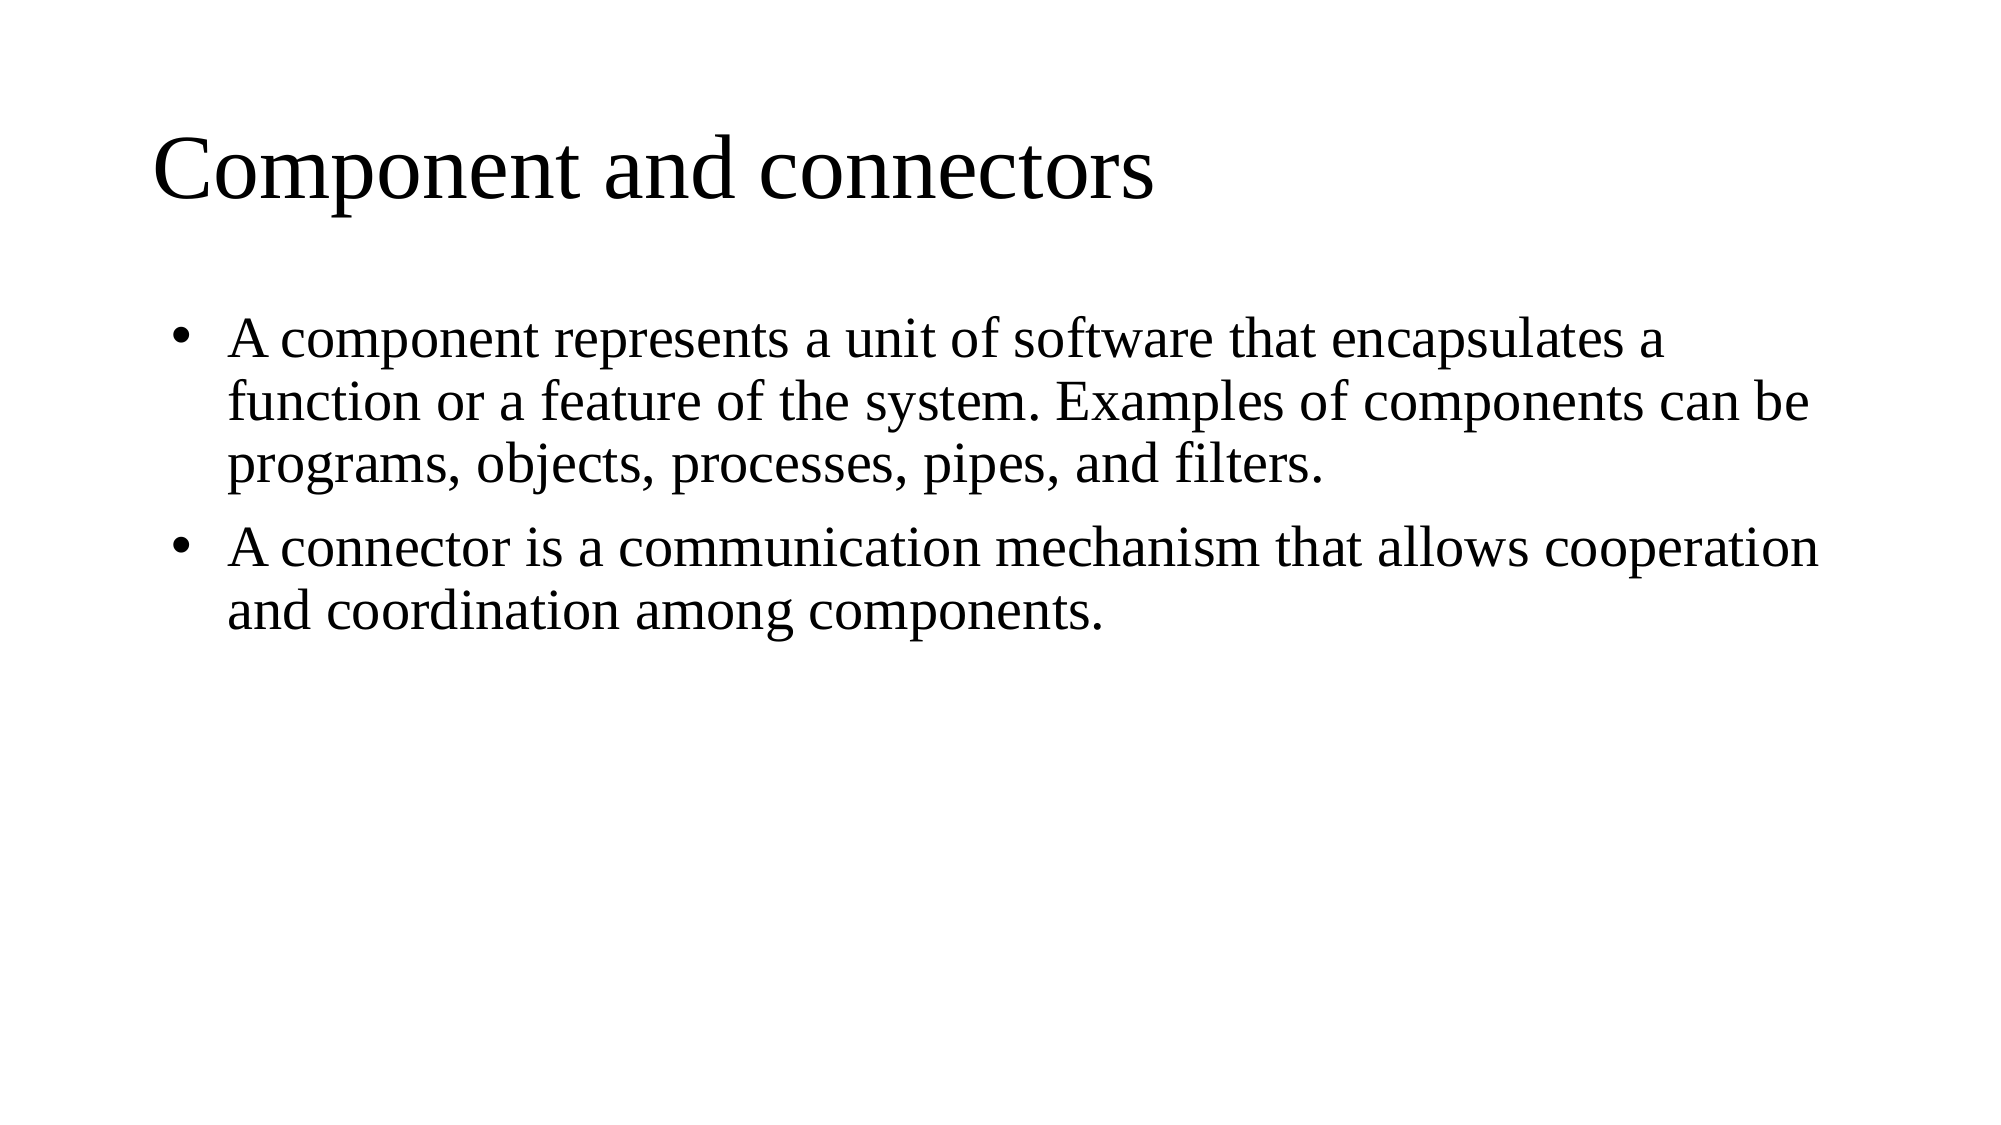

# Component and connectors
A component represents a unit of software that encapsulates a function or a feature of the system. Examples of components can be programs, objects, processes, pipes, and filters.
A connector is a communication mechanism that allows cooperation and coordination among components.